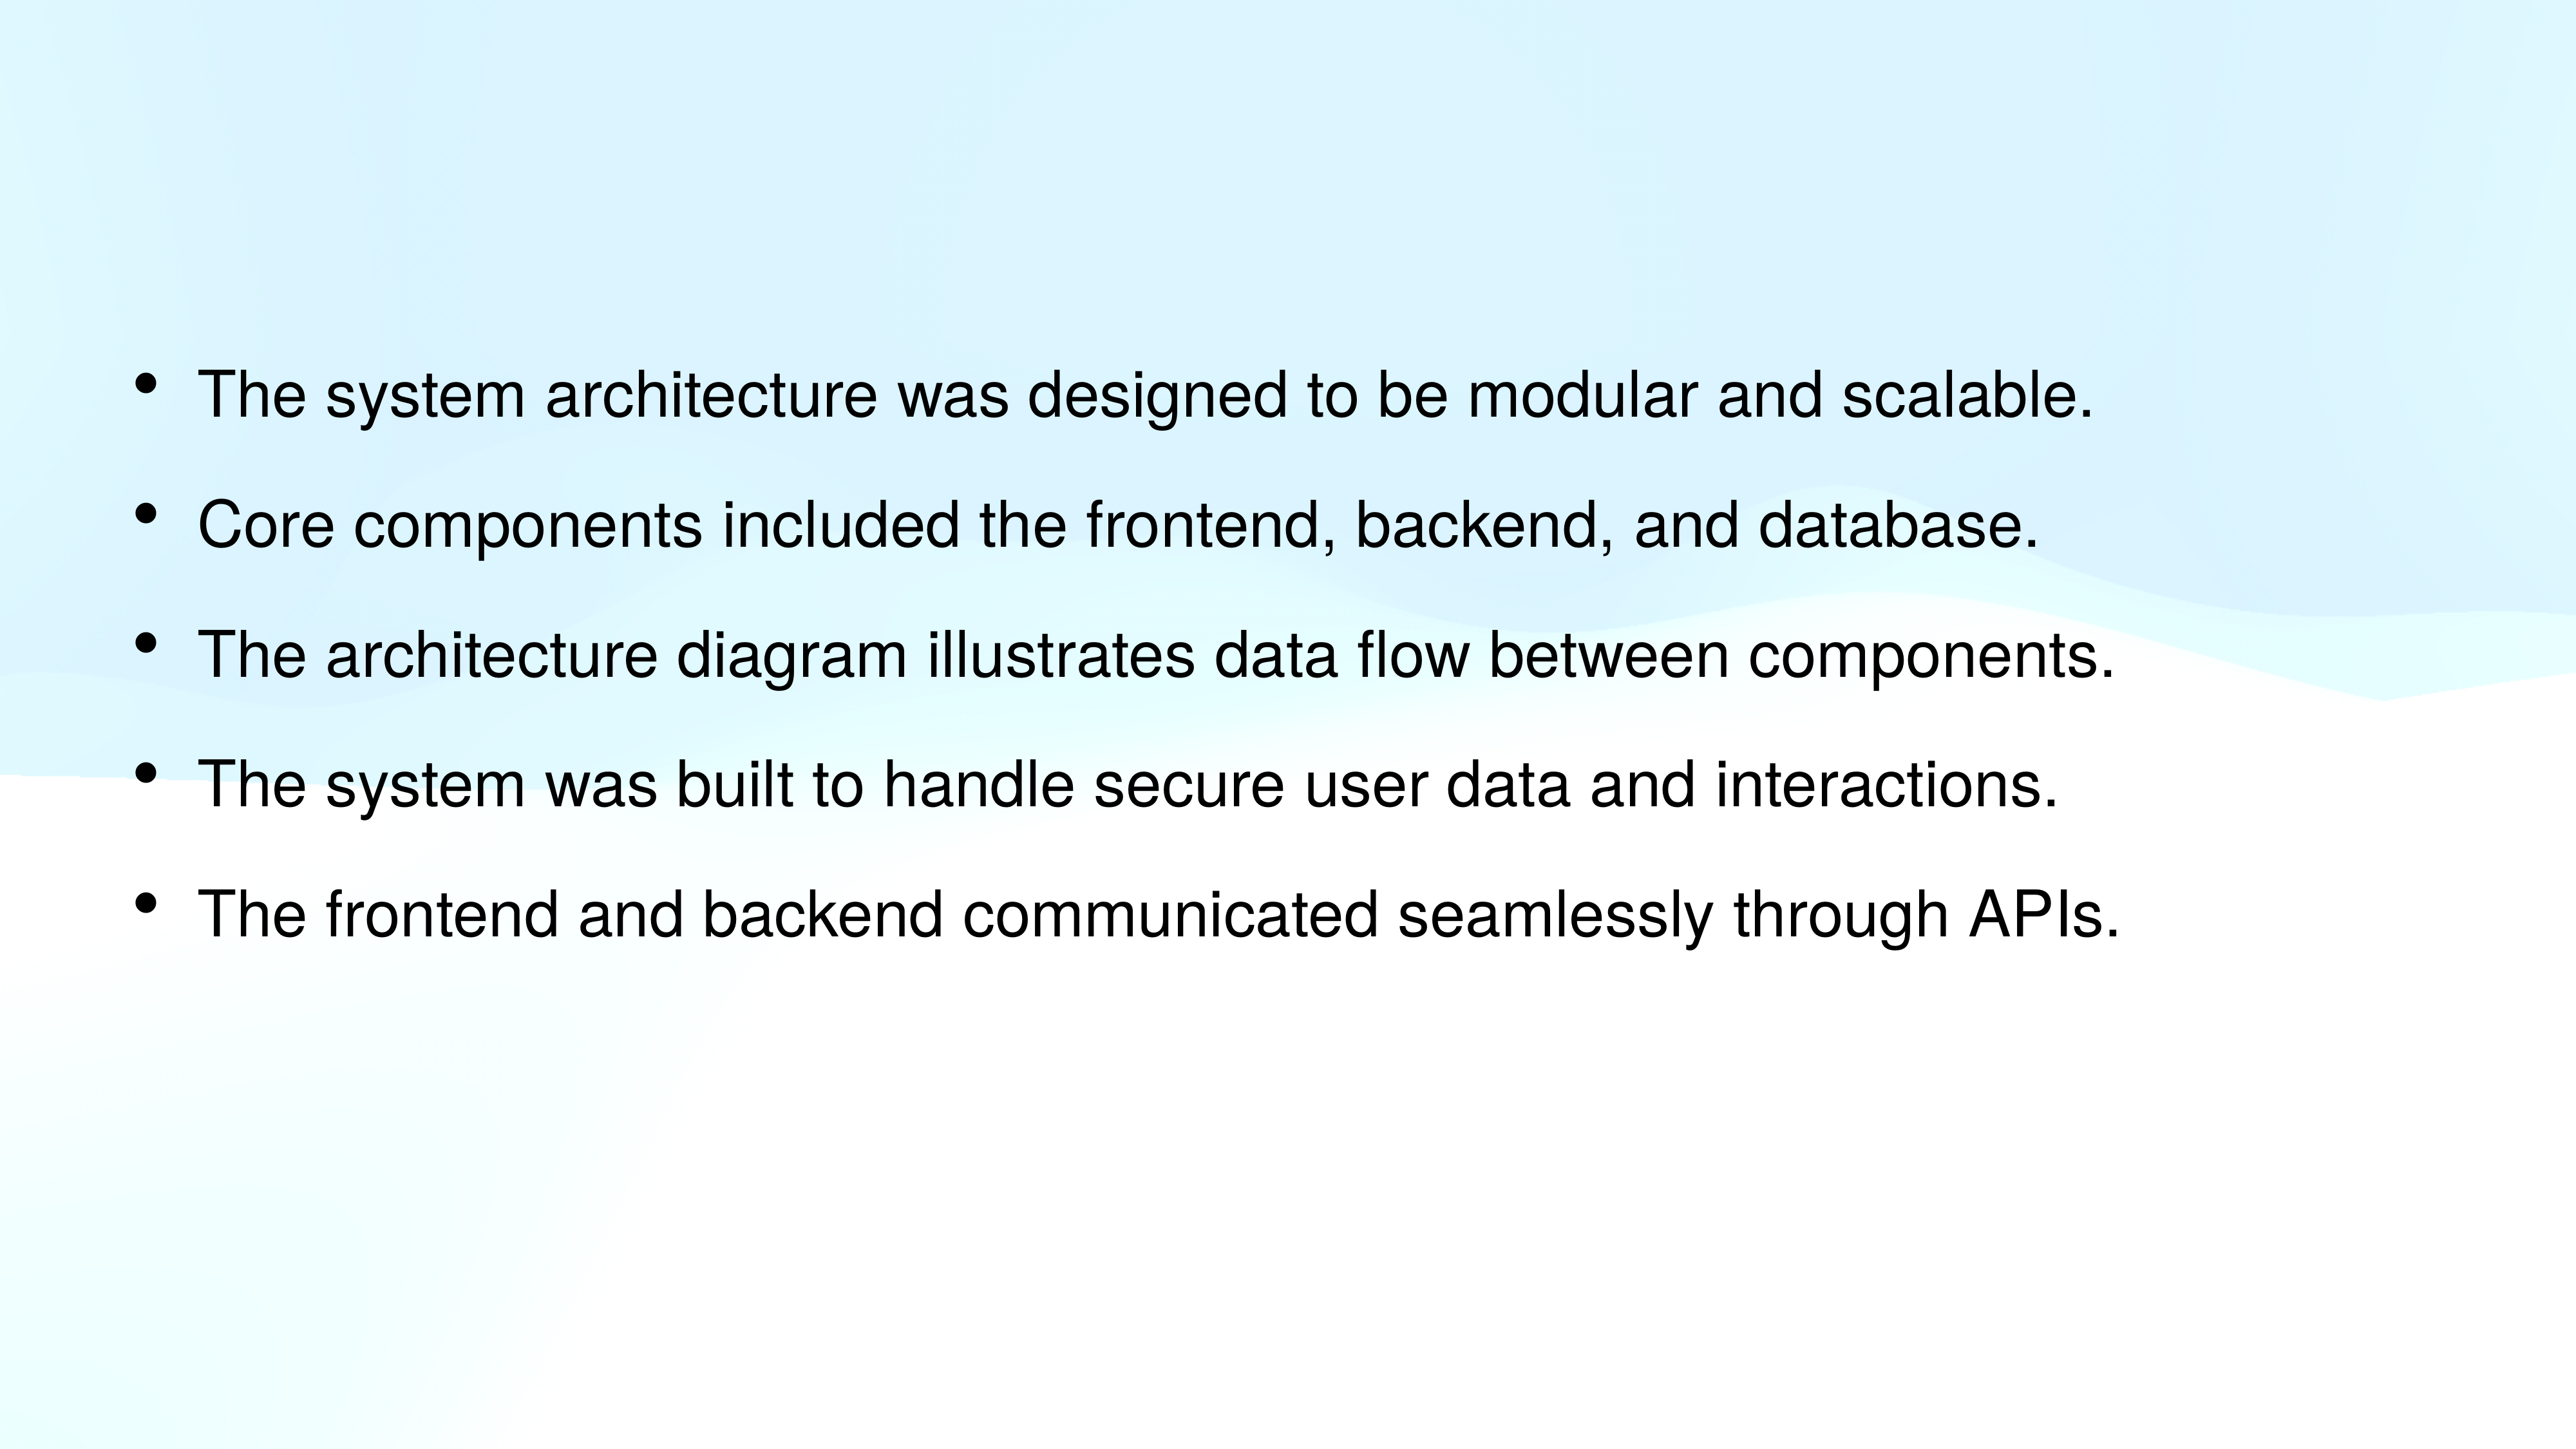

The system architecture was designed to be modular and scalable.
Core components included the frontend, backend, and database.
The architecture diagram illustrates data flow between components.
The system was built to handle secure user data and interactions.
The frontend and backend communicated seamlessly through APIs.